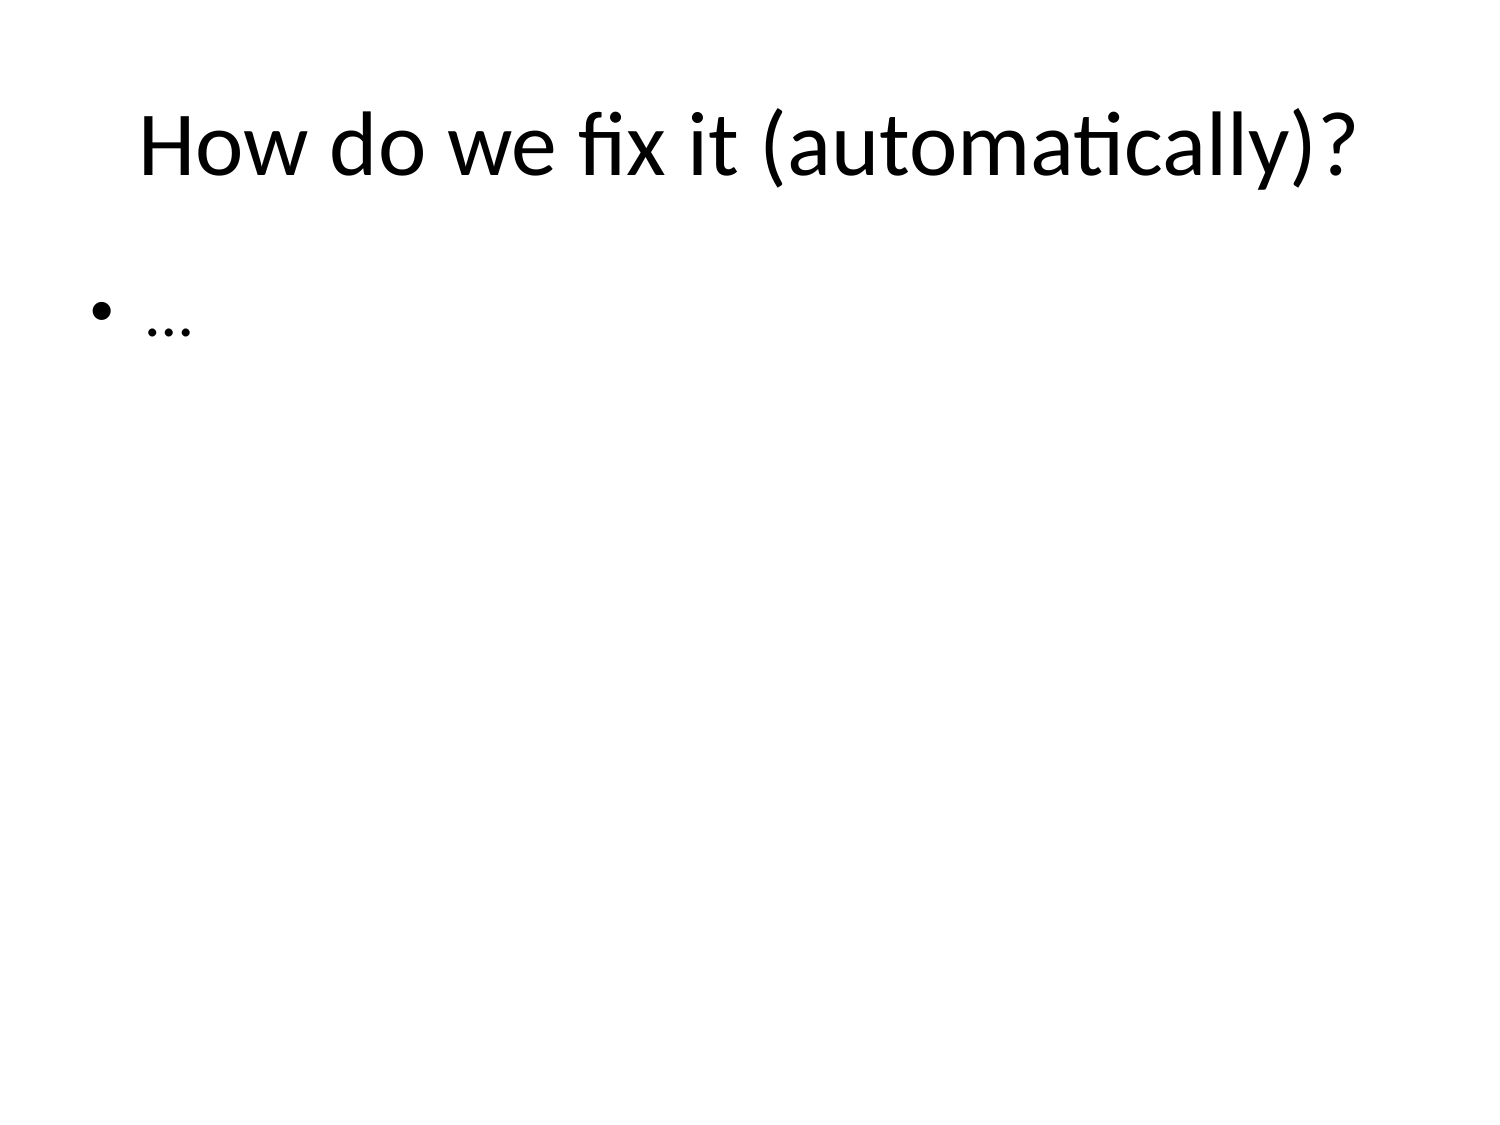

# How do we fix it (automatically)?
…